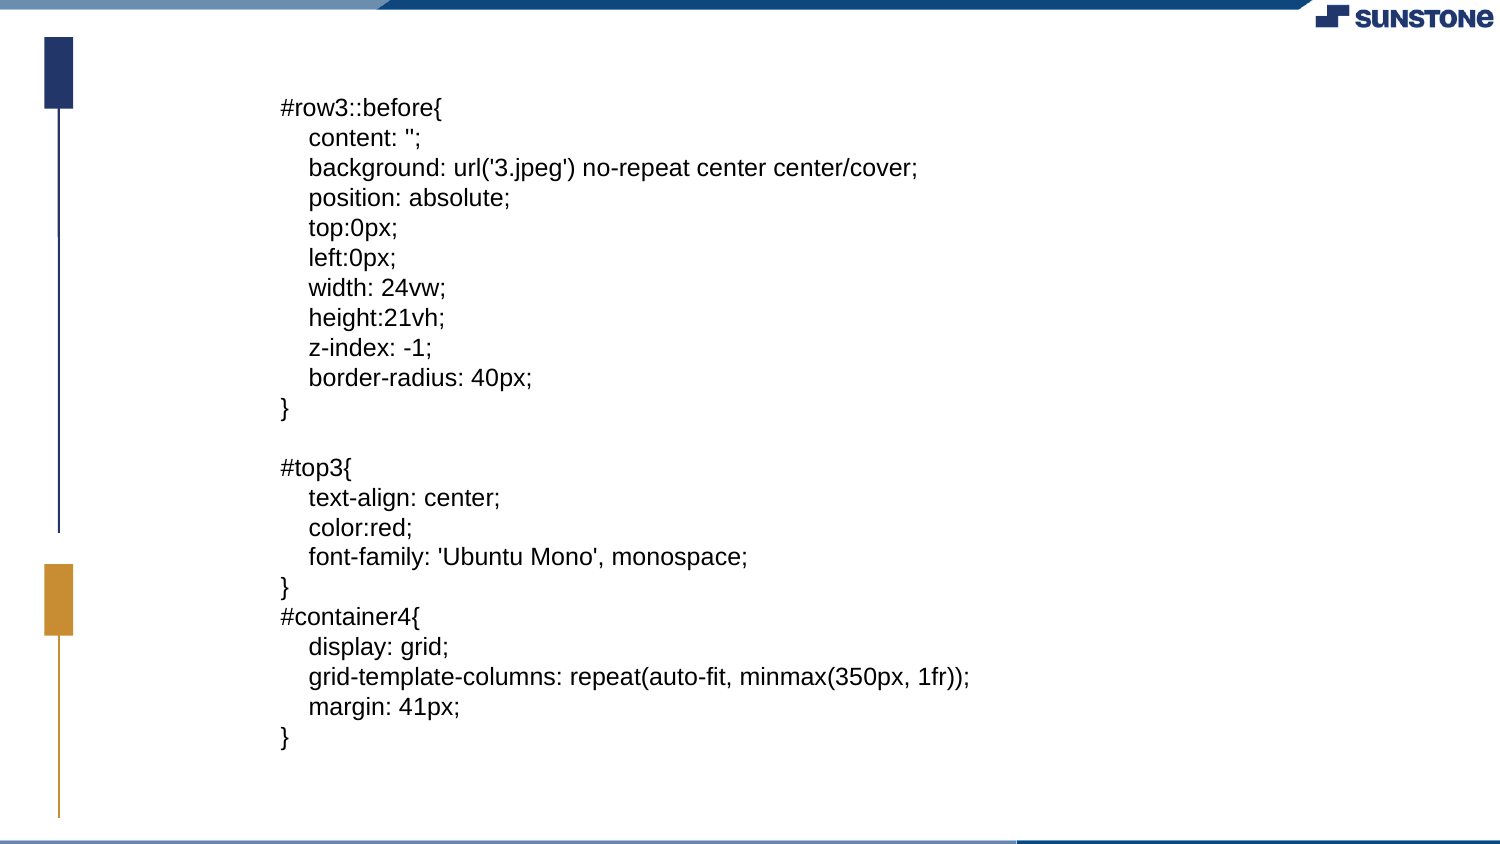

#row3::before{
    content: '';
    background: url('3.jpeg') no-repeat center center/cover;
    position: absolute;
    top:0px;
    left:0px;
    width: 24vw;
    height:21vh;
    z-index: -1;
    border-radius: 40px;
}

#top3{
    text-align: center;
    color:red;
    font-family: 'Ubuntu Mono', monospace;
}
#container4{
    display: grid;
    grid-template-columns: repeat(auto-fit, minmax(350px, 1fr));
    margin: 41px;
}